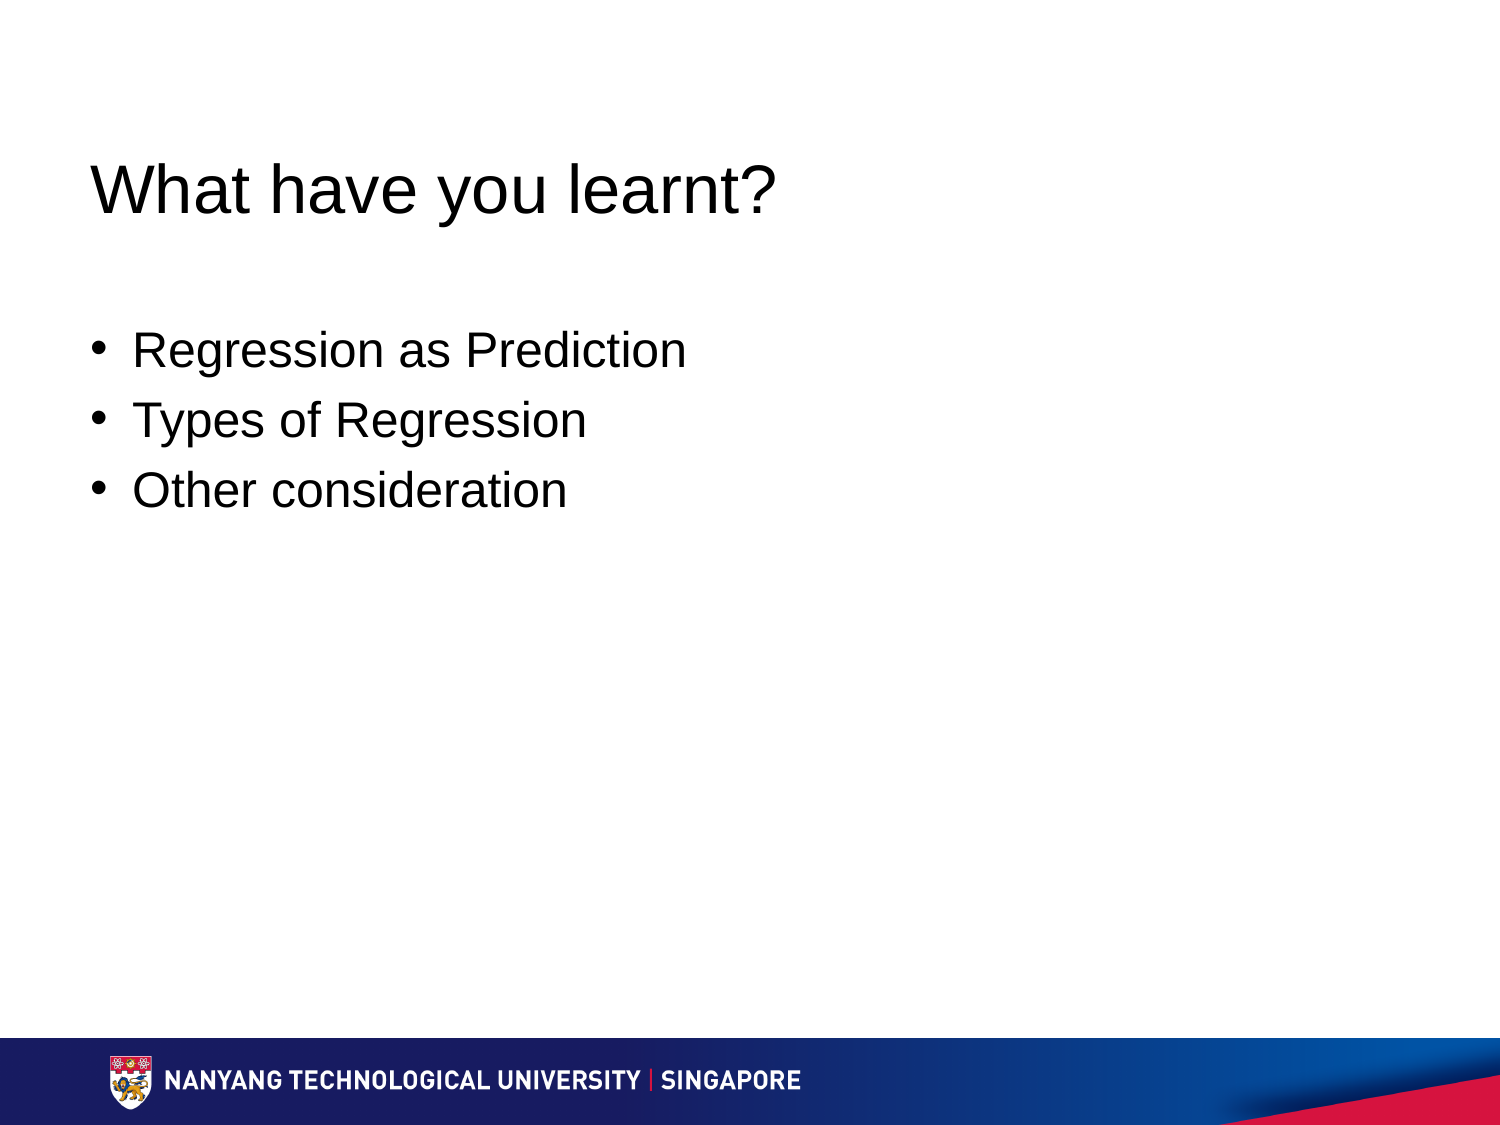

# What have you learnt?
Regression as Prediction
Types of Regression
Other consideration